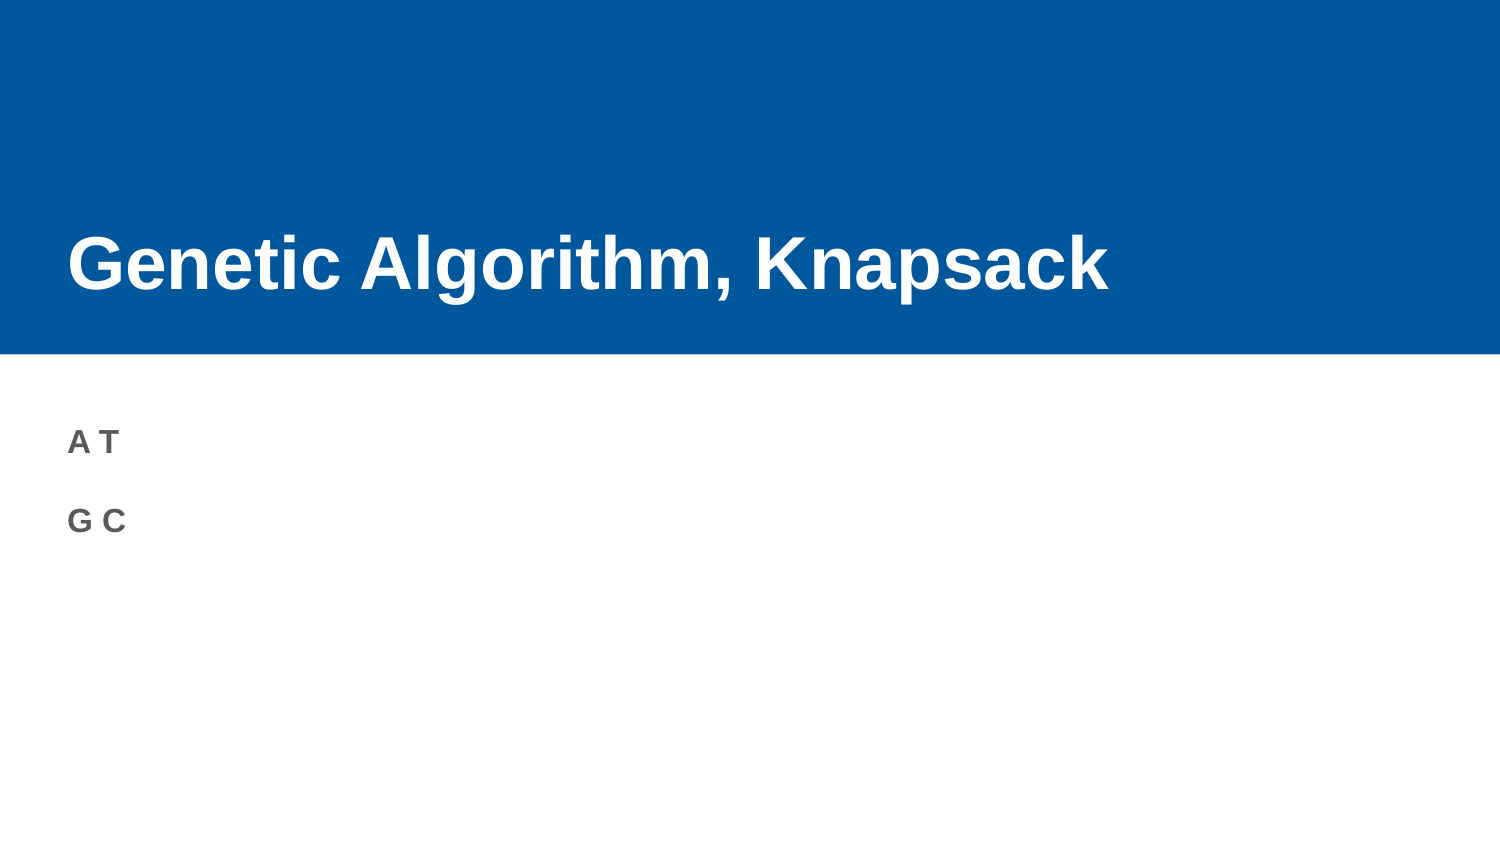

# Genetic Algorithm, Knapsack
A T
G C